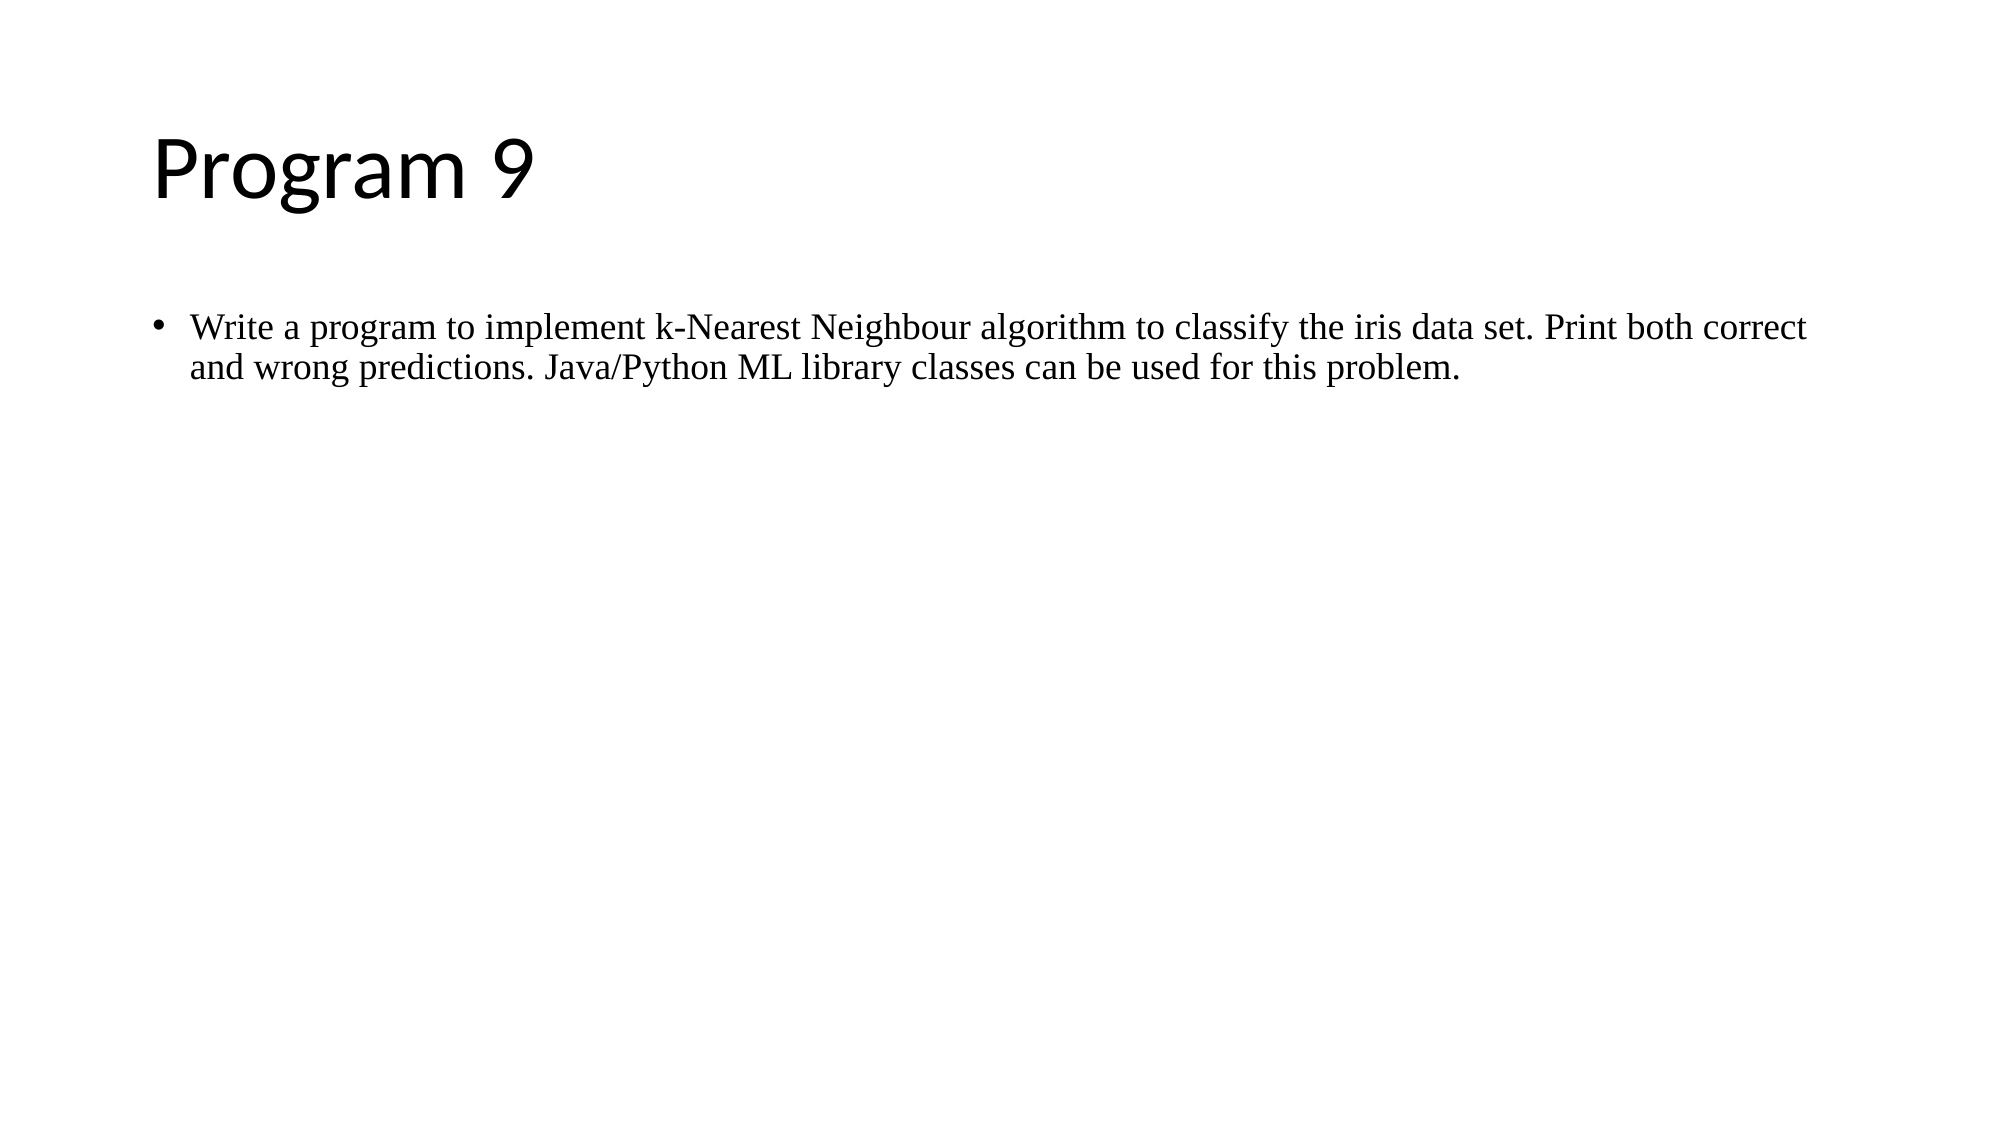

# Program 9
Write a program to implement k-Nearest Neighbour algorithm to classify the iris data set. Print both correct and wrong predictions. Java/Python ML library classes can be used for this problem.